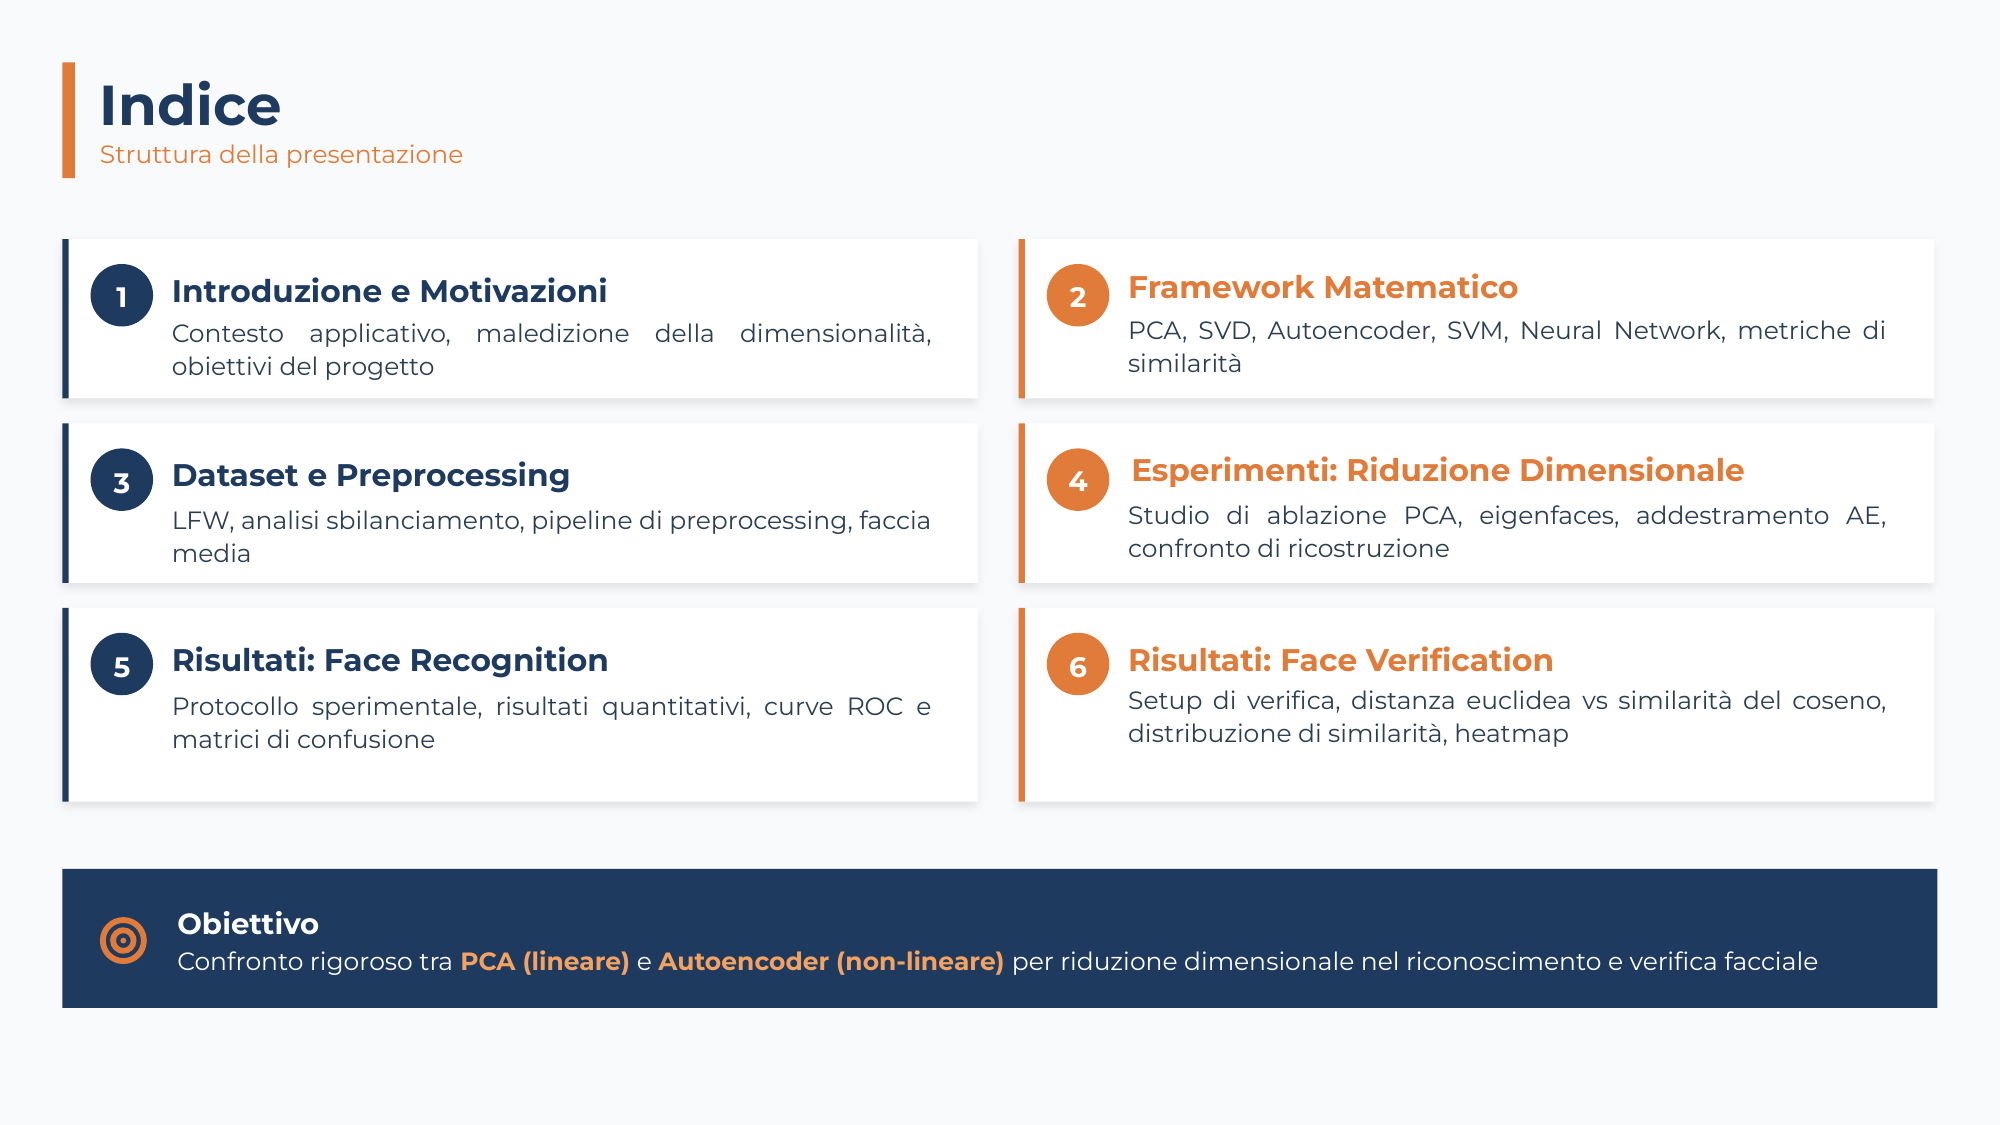

Indice
Struttura della presentazione

1
2
Framework Matematico

Introduzione e Motivazioni

PCA, SVD, Autoencoder, SVM, Neural Network, metriche di similarità
Contesto applicativo, maledizione della dimensionalità, obiettivi del progetto

Esperimenti: Riduzione Dimensionale
4
3

Dataset e Preprocessing

Studio di ablazione PCA, eigenfaces, addestramento AE, confronto di ricostruzione
LFW, analisi sbilanciamento, pipeline di preprocessing, faccia media

5
6

Risultati: Face Recognition

Risultati: Face Verification
Setup di verifica, distanza euclidea vs similarità del coseno, distribuzione di similarità, heatmap
Protocollo sperimentale, risultati quantitativi, curve ROC e matrici di confusione

Obiettivo

Confronto rigoroso tra PCA (lineare) e Autoencoder (non-lineare) per riduzione dimensionale nel riconoscimento e verifica facciale